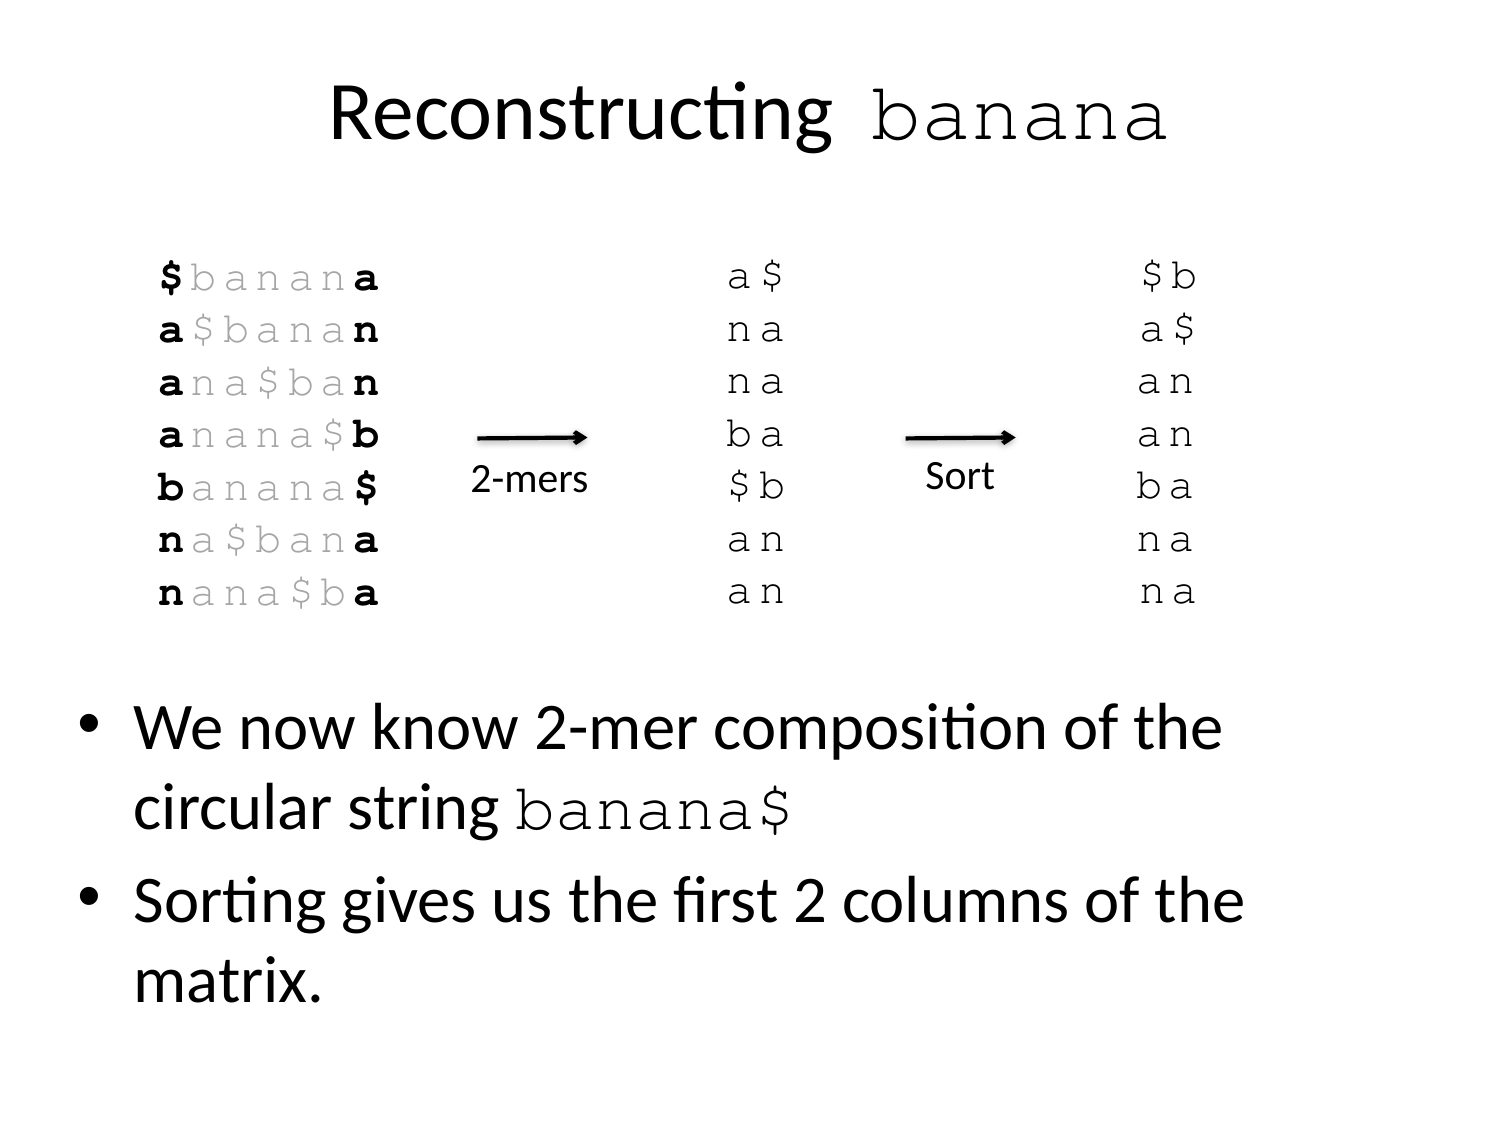

# Reconstructing  banana
a$
na
na
ba
$b
an
an
$b
a$
an
an
ba
na
na
$banana
a$banan
ana$ban
anana$b
banana$
na$bana
nana$ba
Sort
2-mers
We now know 2-mer composition of the circular string banana$
Sorting gives us the first 2 columns of the matrix.